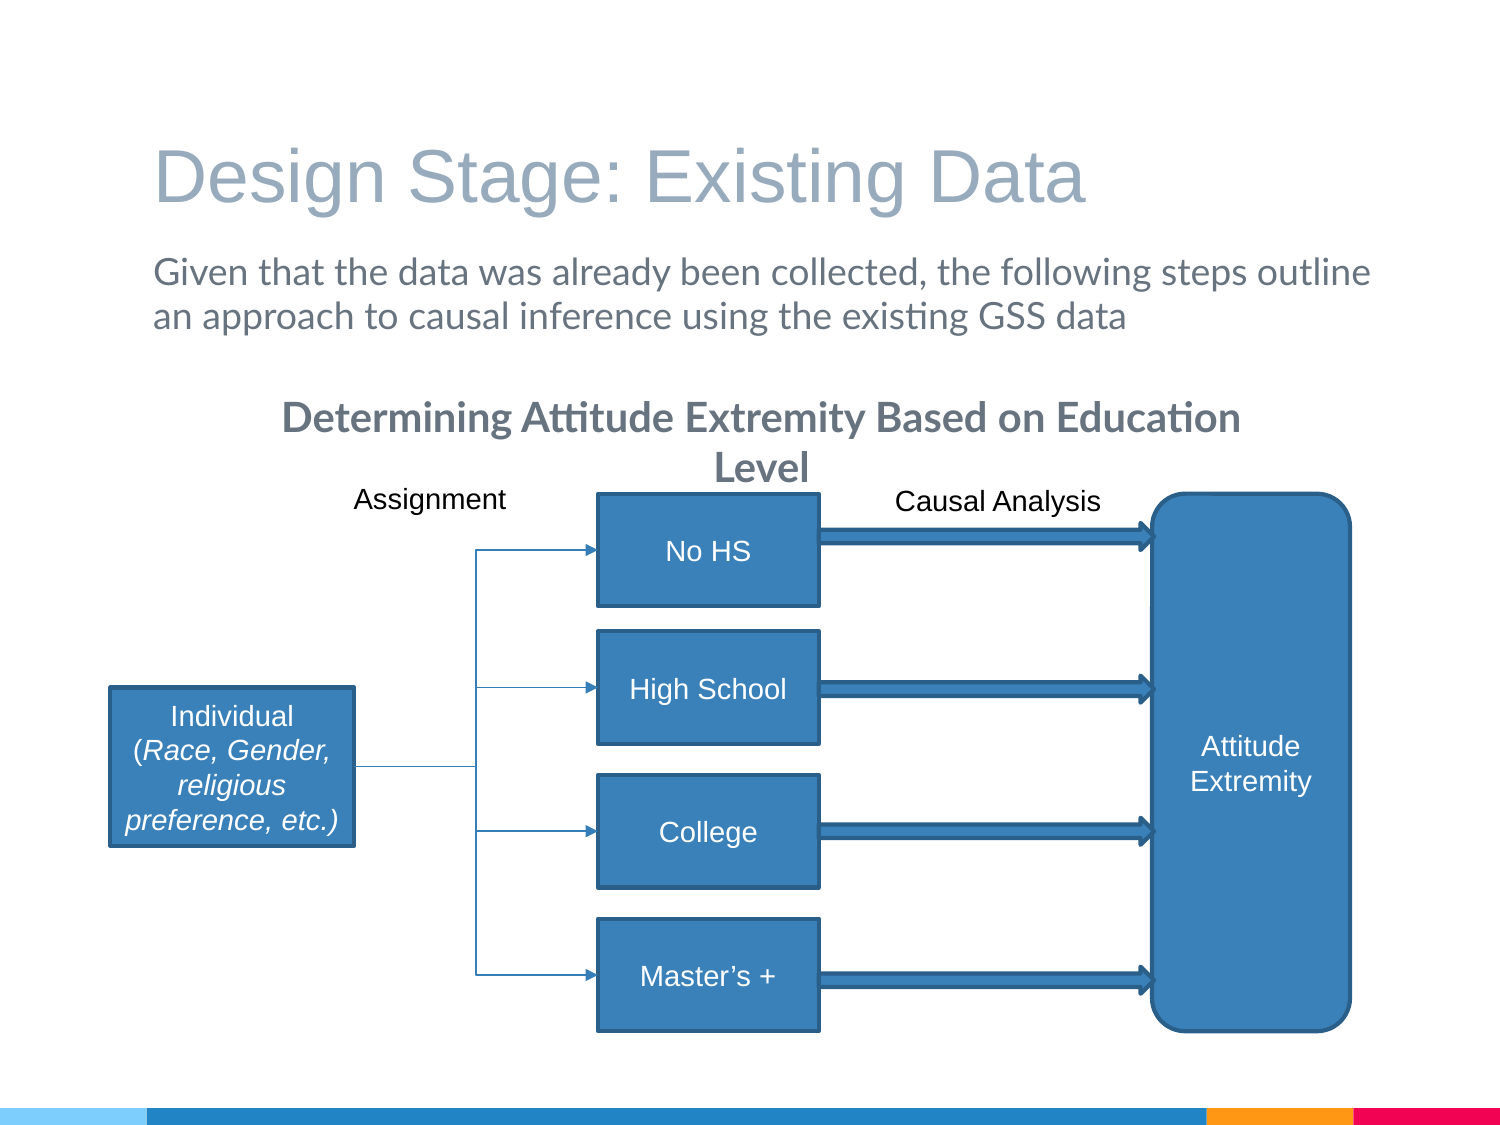

# Design Stage: Existing Data
Given that the data was already been collected, the following steps outline an approach to causal inference using the existing GSS data
Determining Attitude Extremity Based on Education Level
Assignment
Causal Analysis
No HS
Attitude Extremity

High School

Individual
(Race, Gender, religious preference, etc.)
College

Master’s +